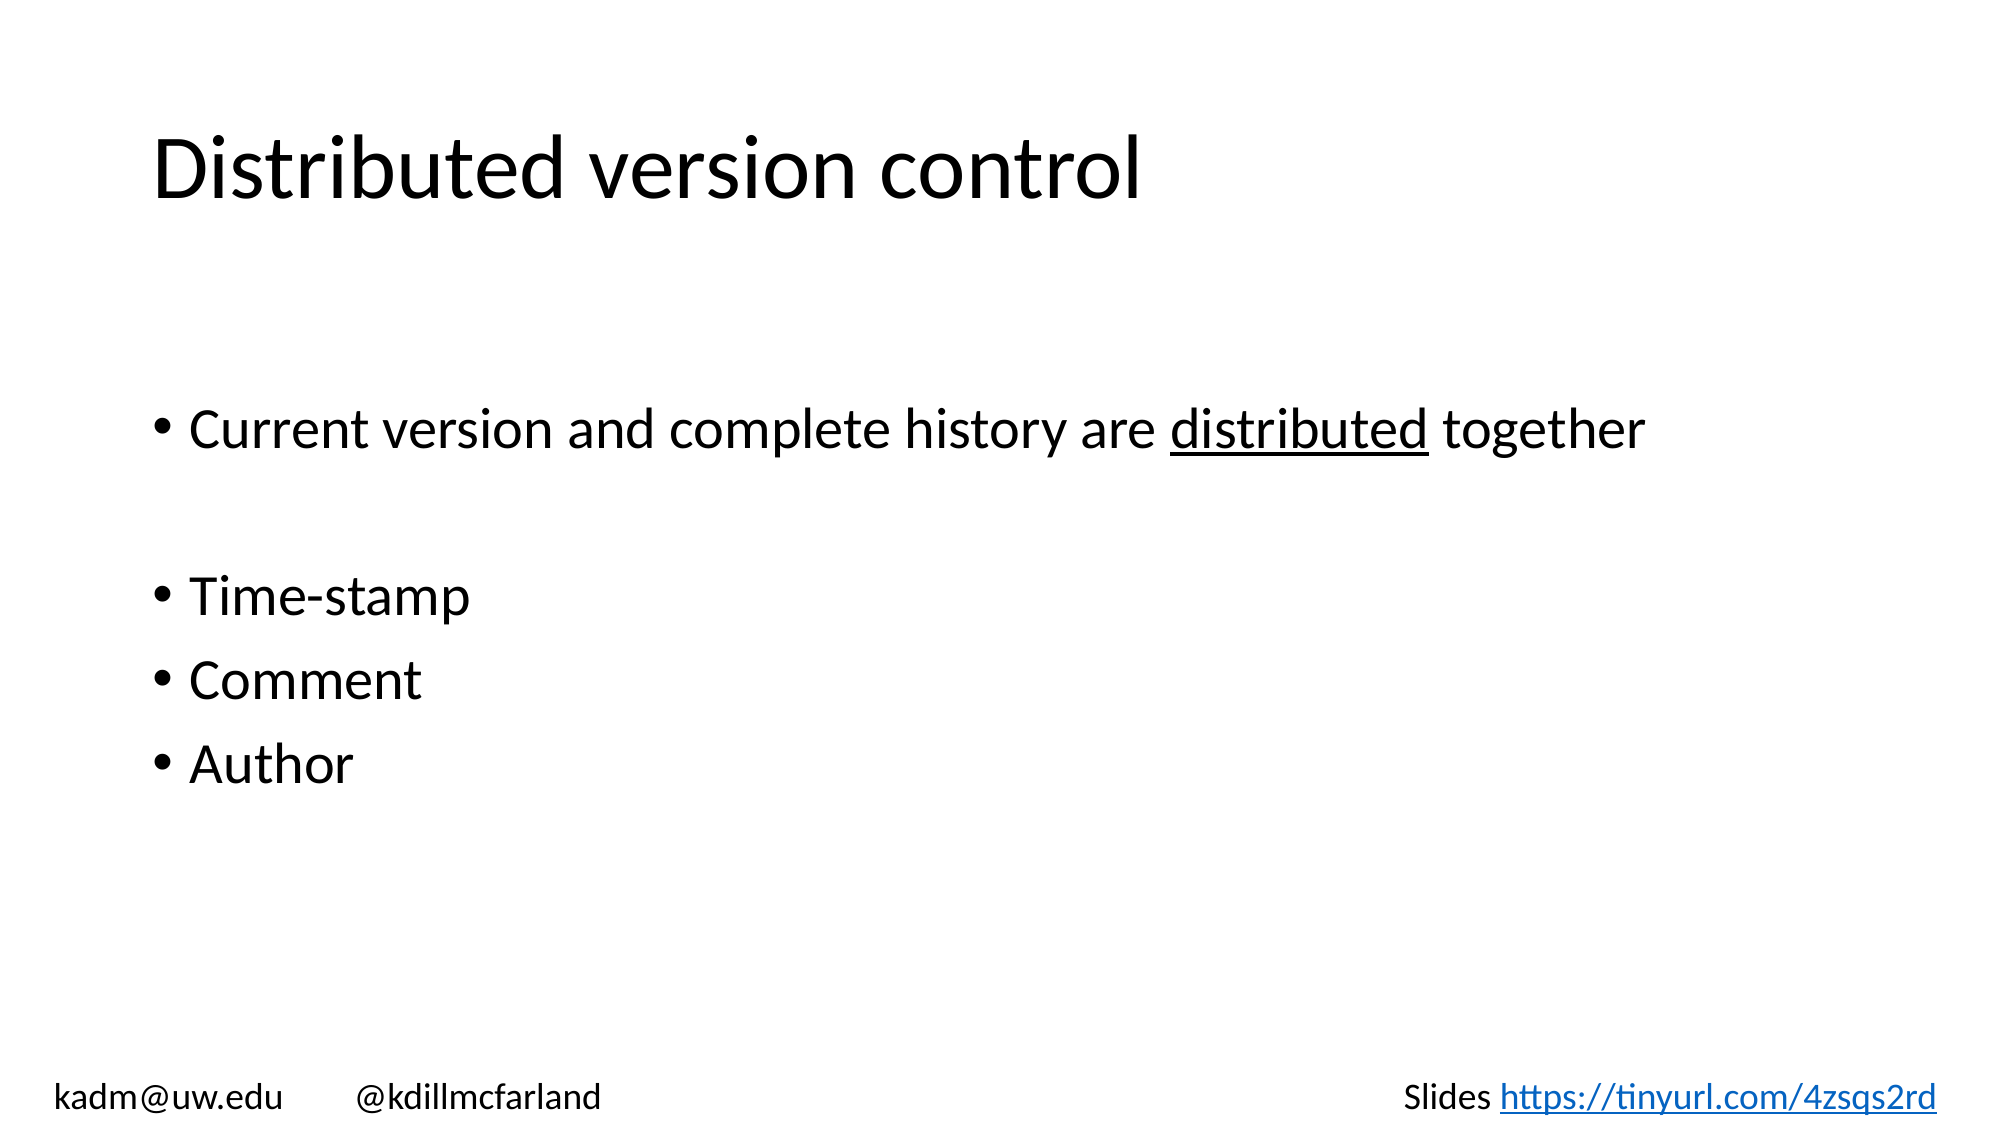

# Distributed version control

Current version and complete history are distributed together

Time-stamp
Comment
Author

kadm@uw.edu	@kdillmcfarland						Slides https://tinyurl.com/4zsqs2rd